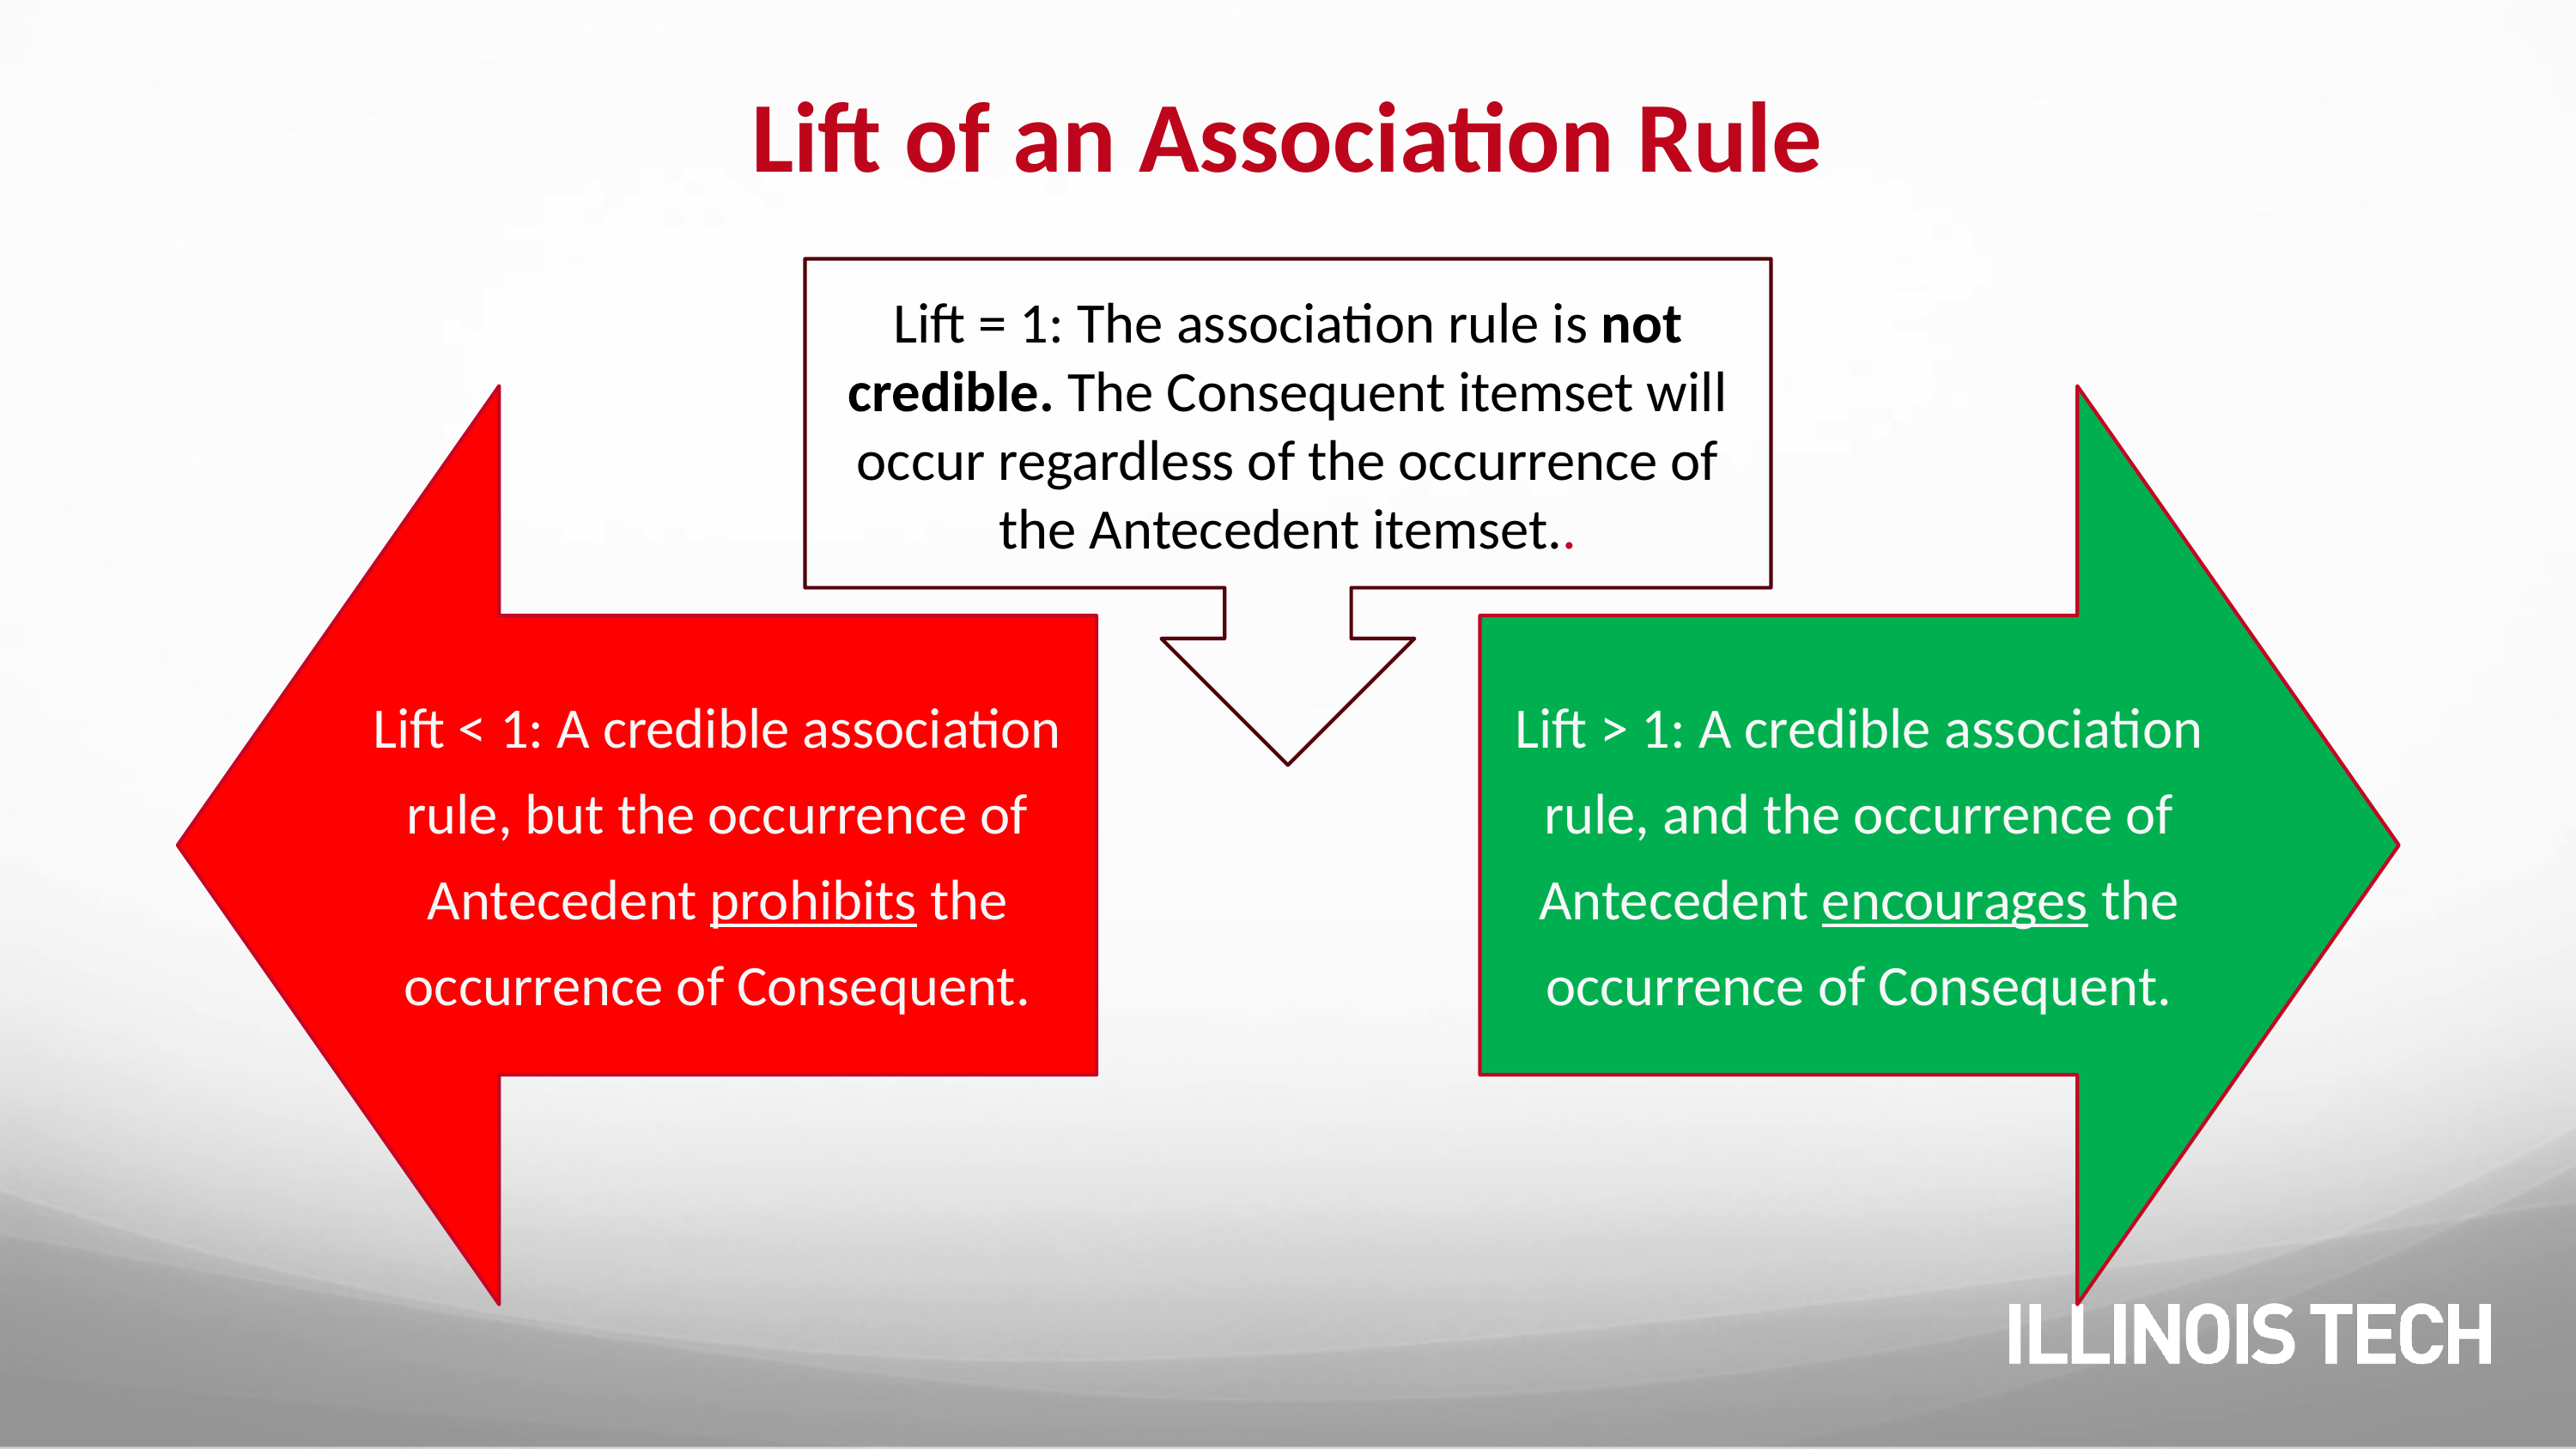

# Lift of an Association Rule
Lift = 1: The association rule is not credible. The Consequent itemset will occur regardless of the occurrence of the Antecedent itemset..
Lift < 1: A credible association rule, but the occurrence of Antecedent prohibits the occurrence of Consequent.
Lift > 1: A credible association rule, and the occurrence of Antecedent encourages the occurrence of Consequent.